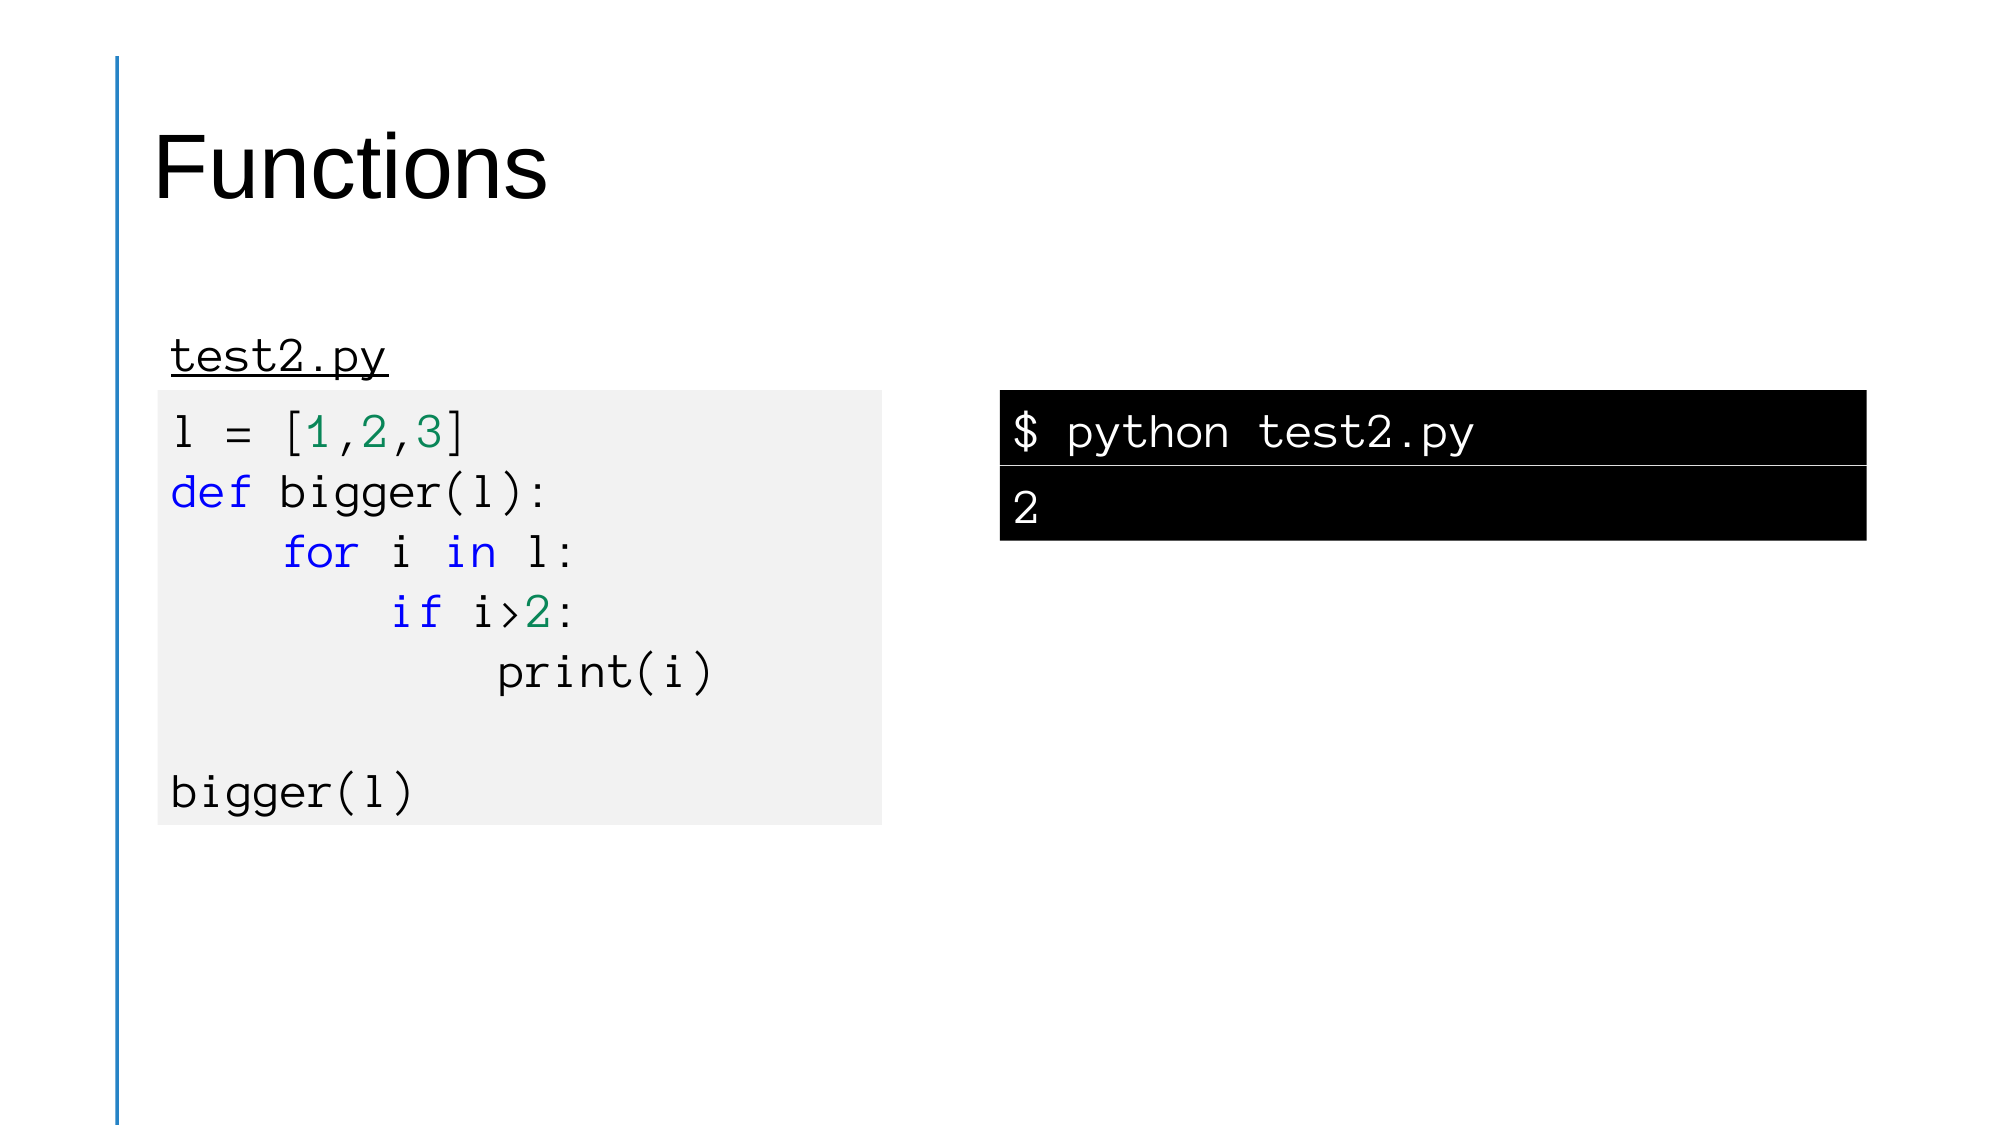

# Functions
test2.py
l = [1,2,3]
def bigger(l):
    for i in l:
        if i>2:
            print(i)

bigger(l)
$ python test2.py
2